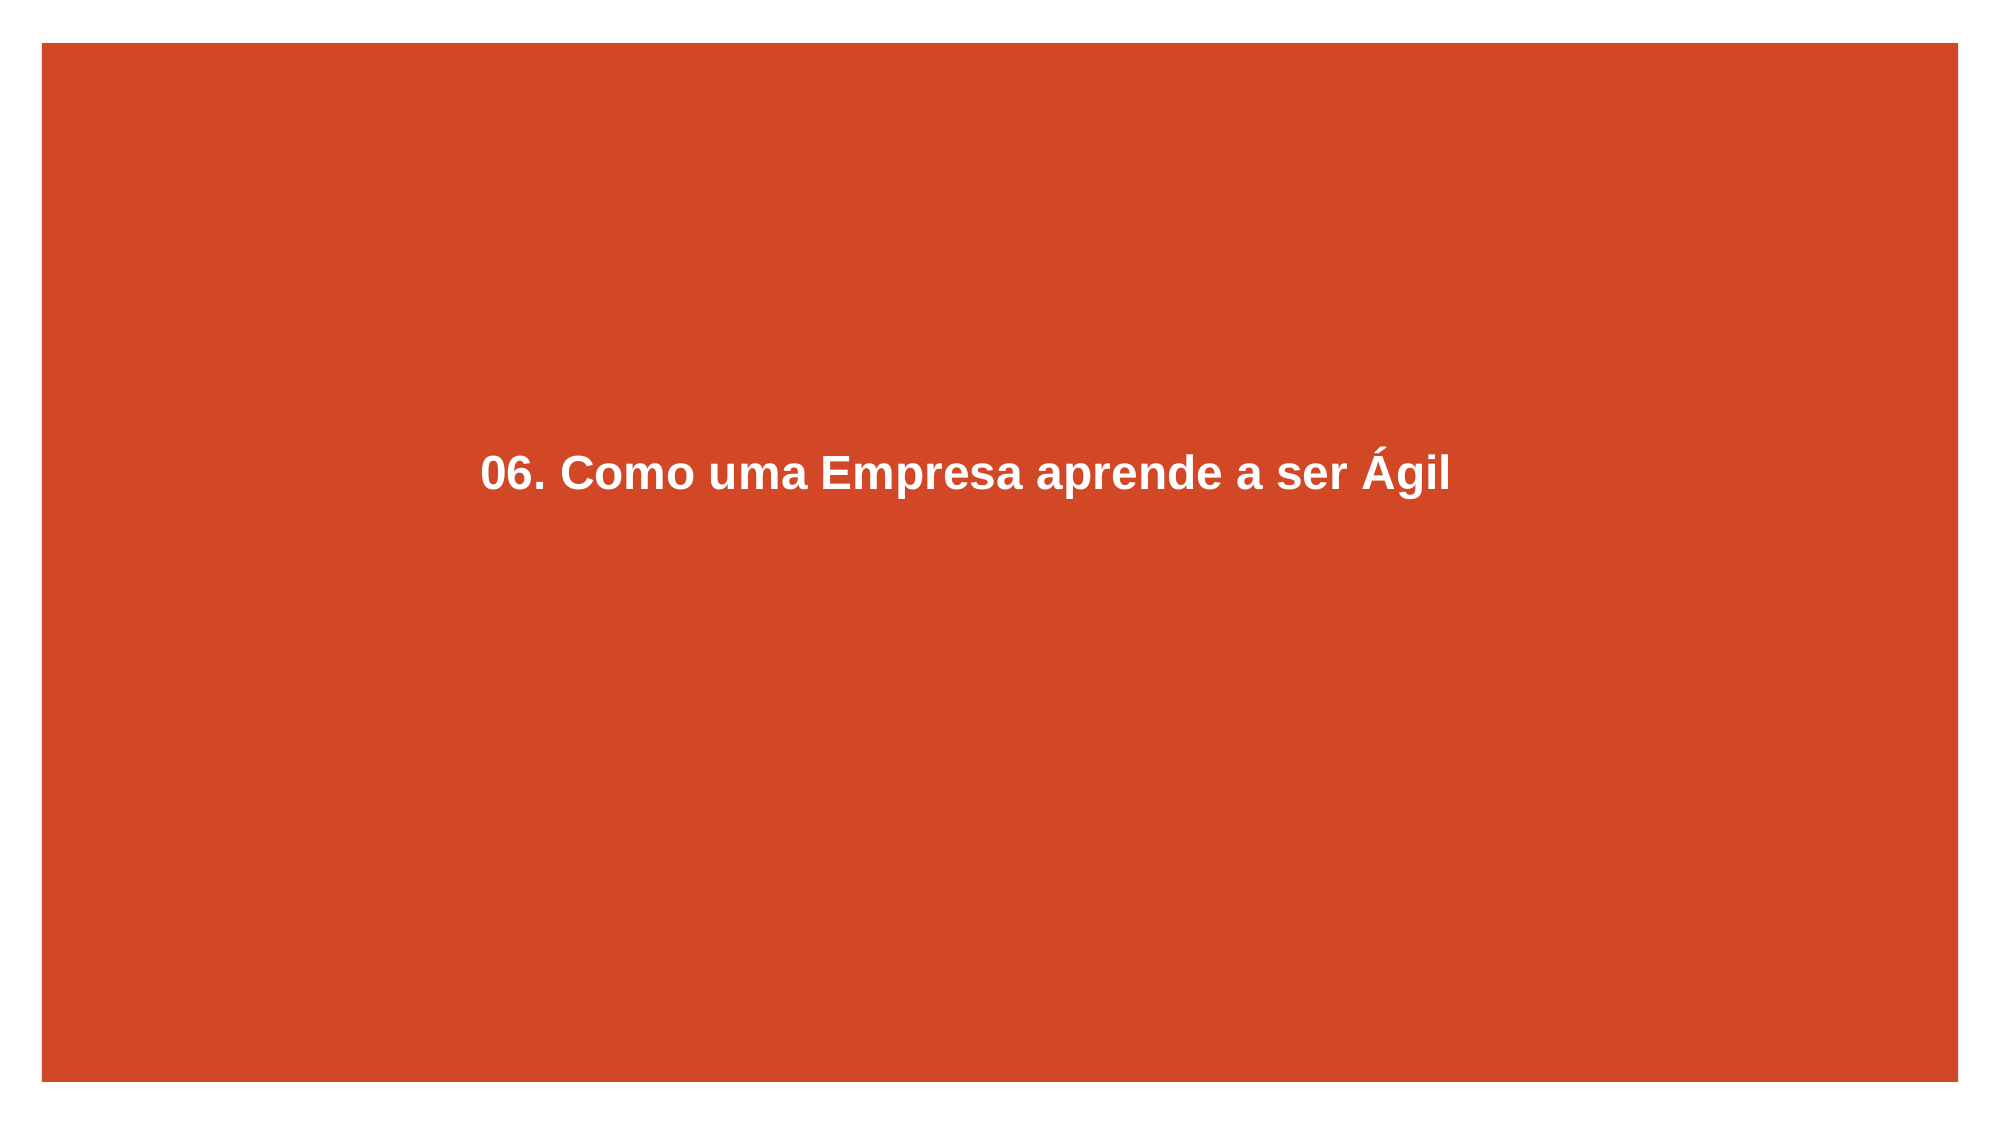

06. Como uma Empresa aprende a ser Ágil